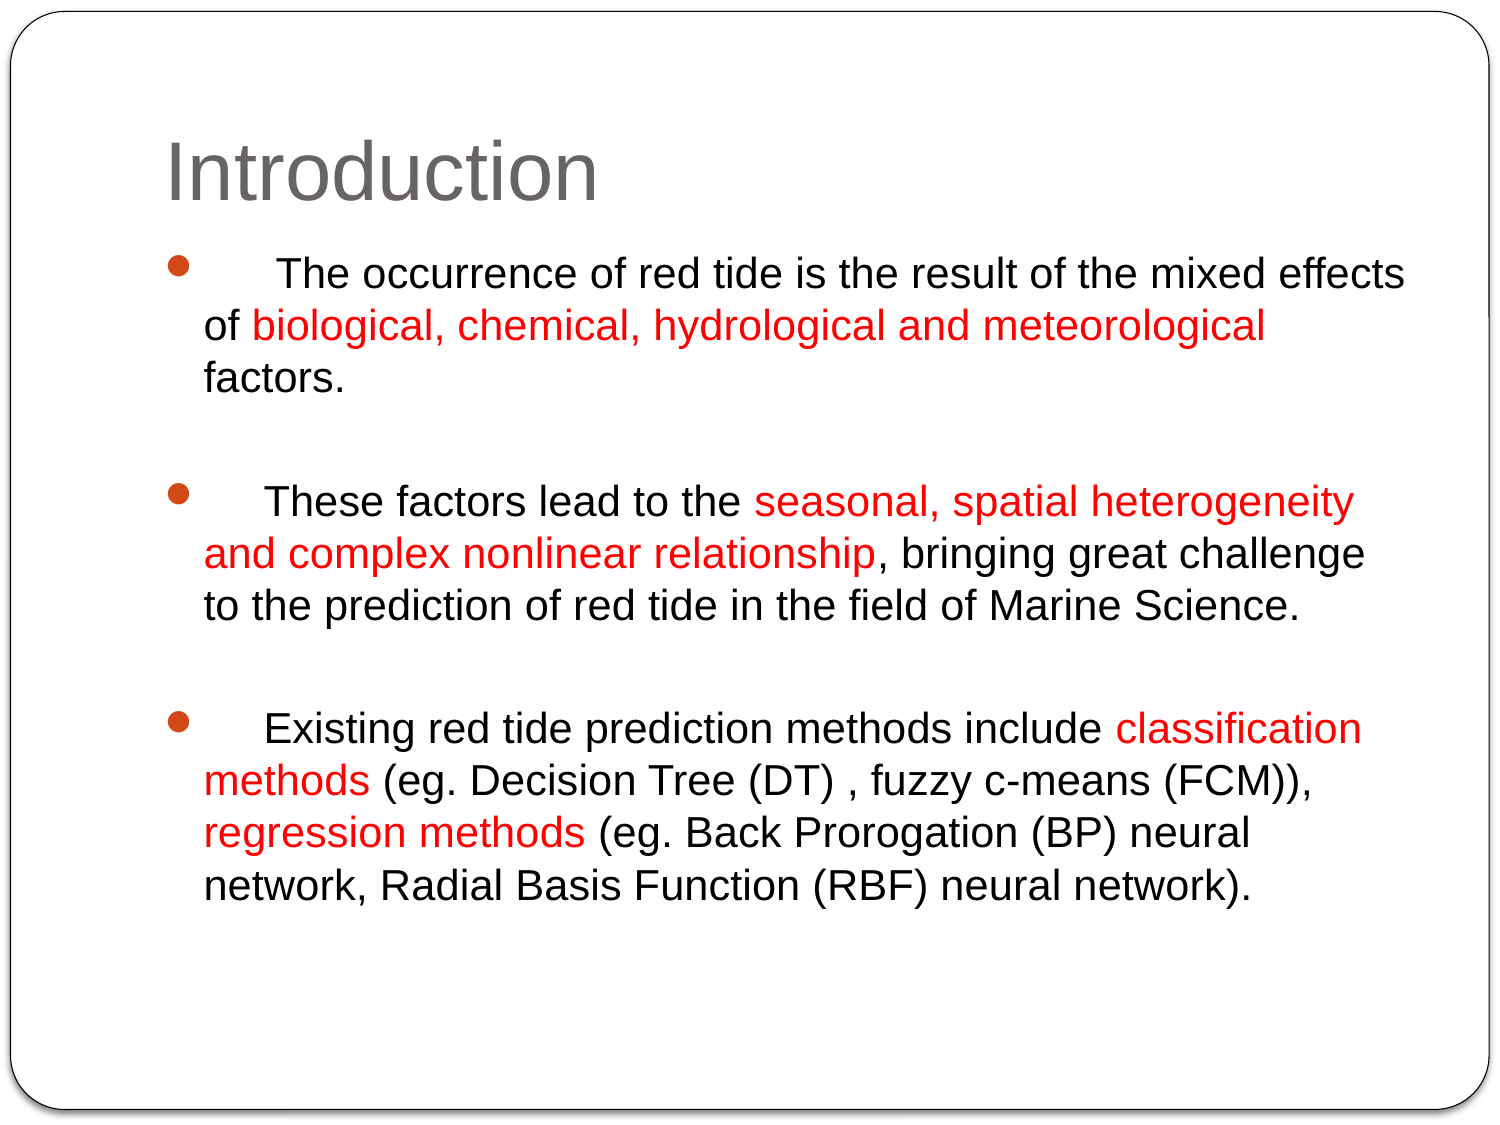

# Introduction
      The occurrence of red tide is the result of the mixed effects of biological, chemical, hydrological and meteorological factors.

     These factors lead to the seasonal, spatial heterogeneity and complex nonlinear relationship, bringing great challenge to the prediction of red tide in the field of Marine Science.

     Existing red tide prediction methods include classification methods (eg. Decision Tree (DT) , fuzzy c-means (FCM)), regression methods (eg. Back Prorogation (BP) neural network, Radial Basis Function (RBF) neural network).